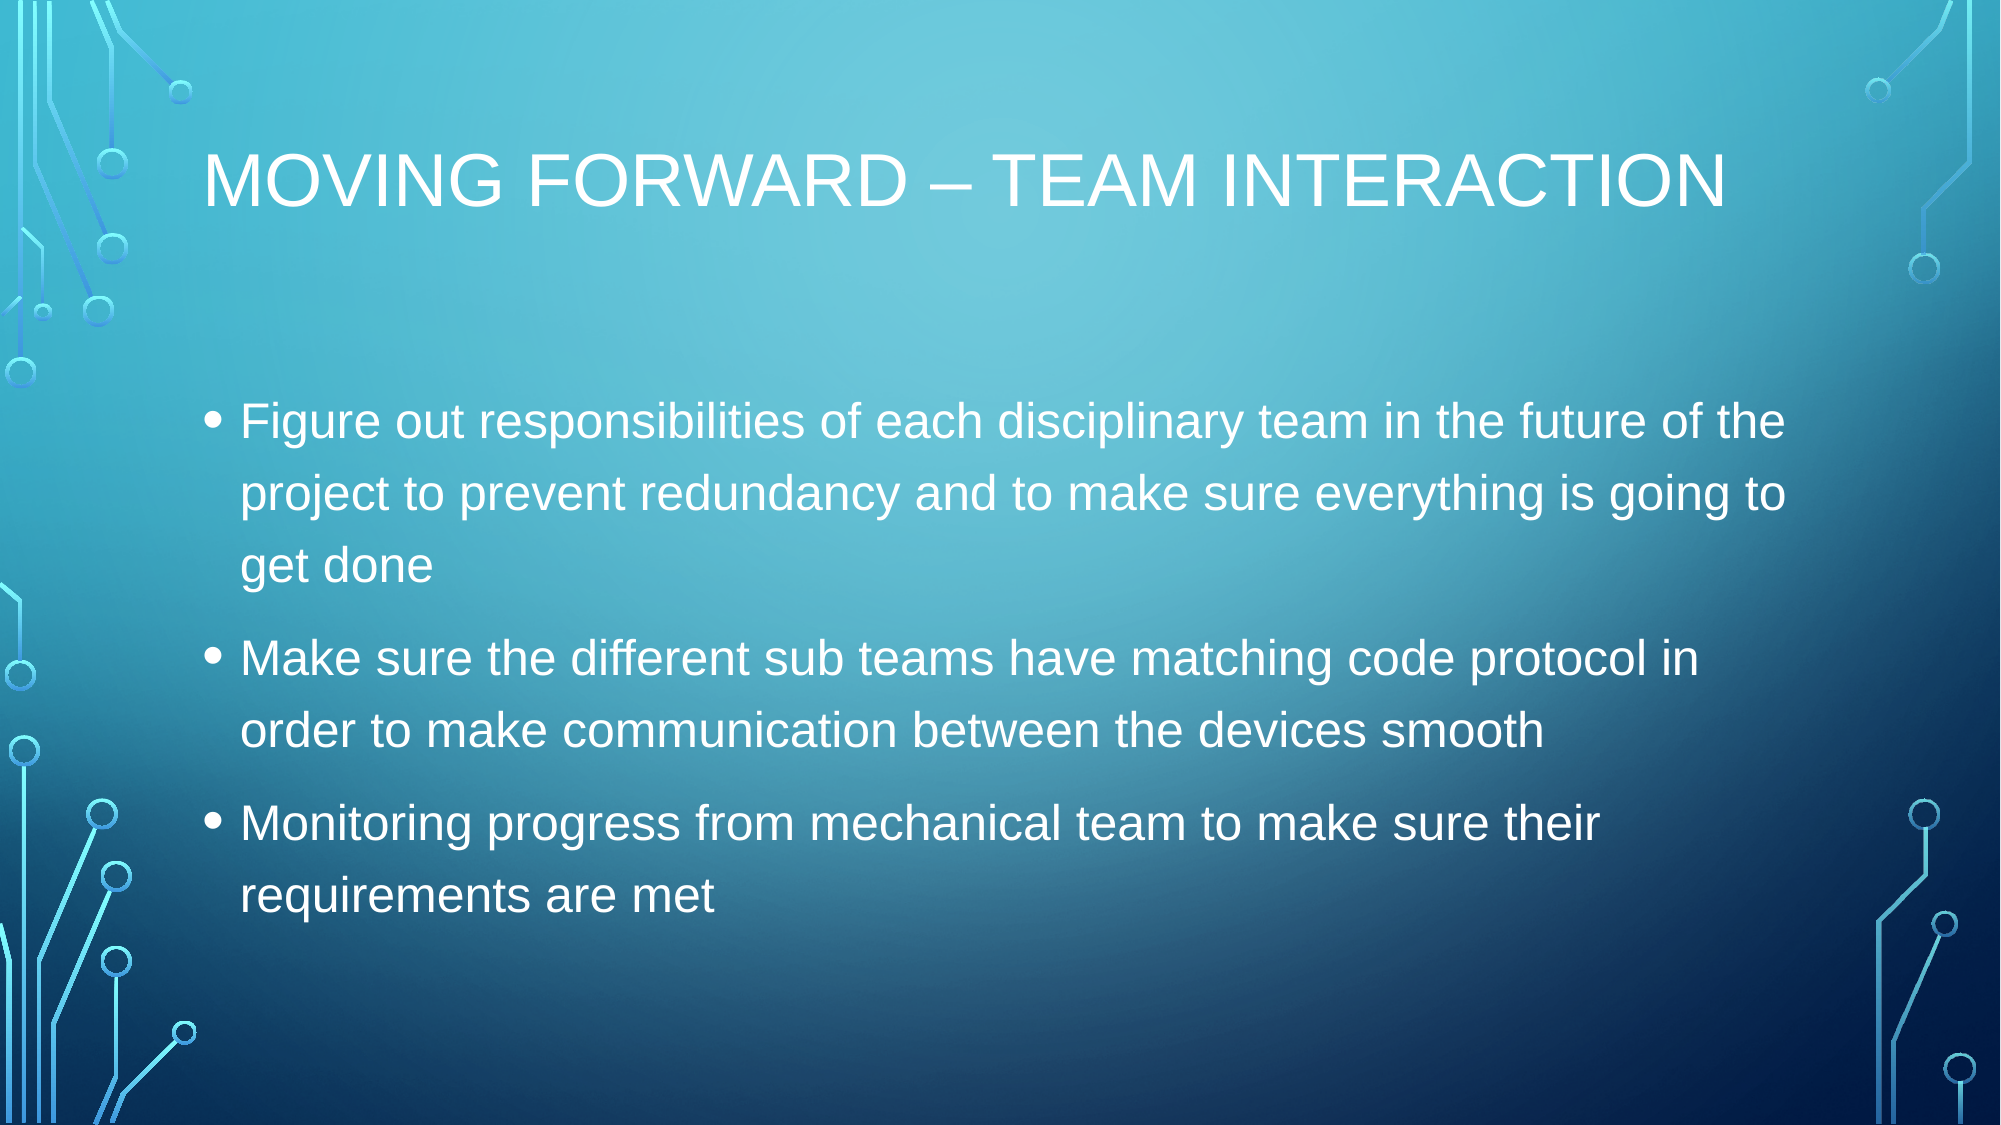

# Moving Forward – Team interaction
Figure out responsibilities of each disciplinary team in the future of the project to prevent redundancy and to make sure everything is going to get done
Make sure the different sub teams have matching code protocol in order to make communication between the devices smooth
Monitoring progress from mechanical team to make sure their requirements are met